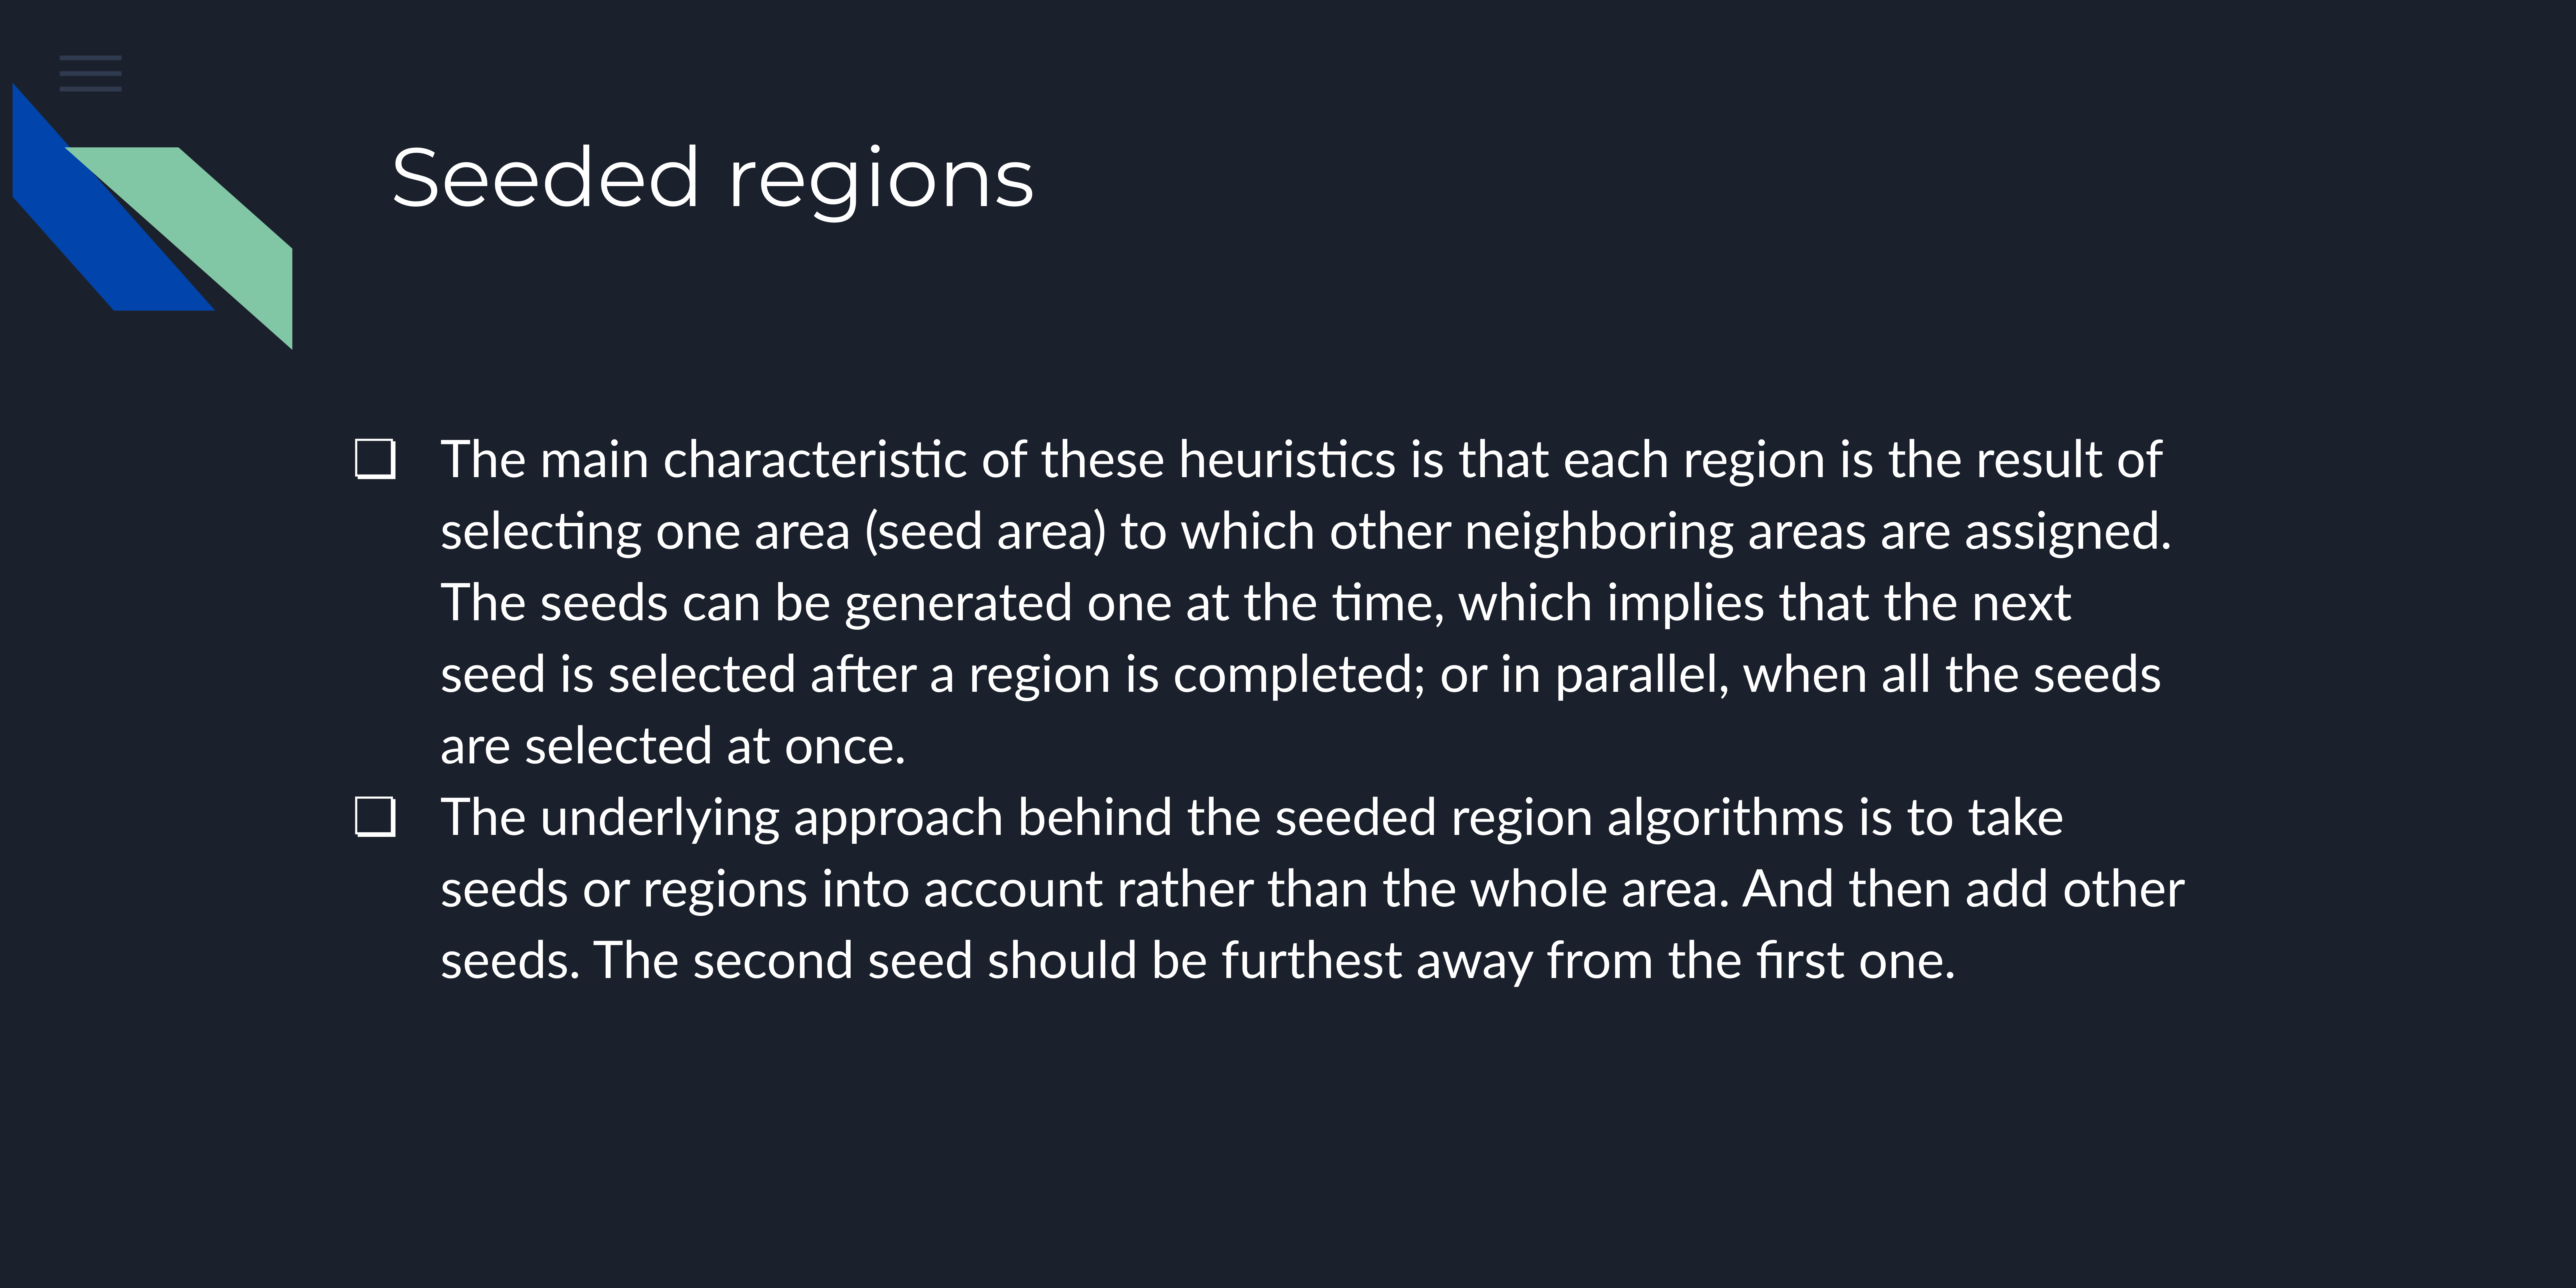

# Seeded regions
The main characteristic of these heuristics is that each region is the result of selecting one area (seed area) to which other neighboring areas are assigned. The seeds can be generated one at the time, which implies that the next seed is selected after a region is completed; or in parallel, when all the seeds are selected at once.
The underlying approach behind the seeded region algorithms is to take seeds or regions into account rather than the whole area. And then add other seeds. The second seed should be furthest away from the first one.